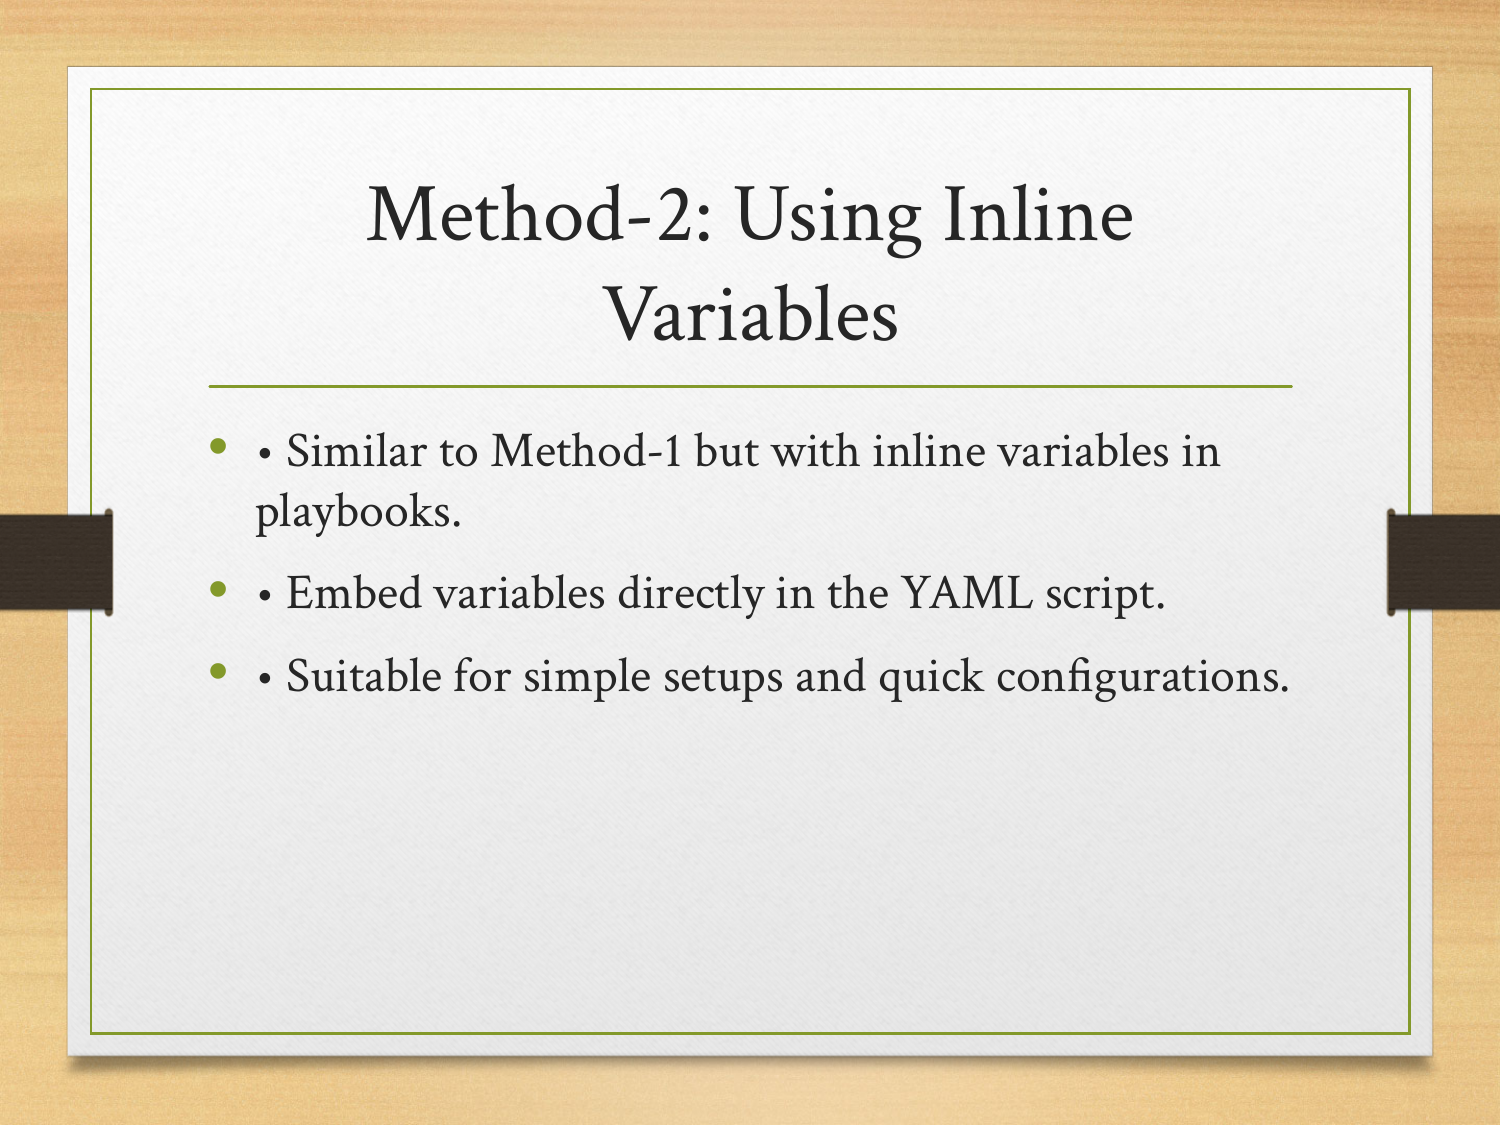

# Method-2: Using Inline Variables
• Similar to Method-1 but with inline variables in playbooks.
• Embed variables directly in the YAML script.
• Suitable for simple setups and quick configurations.